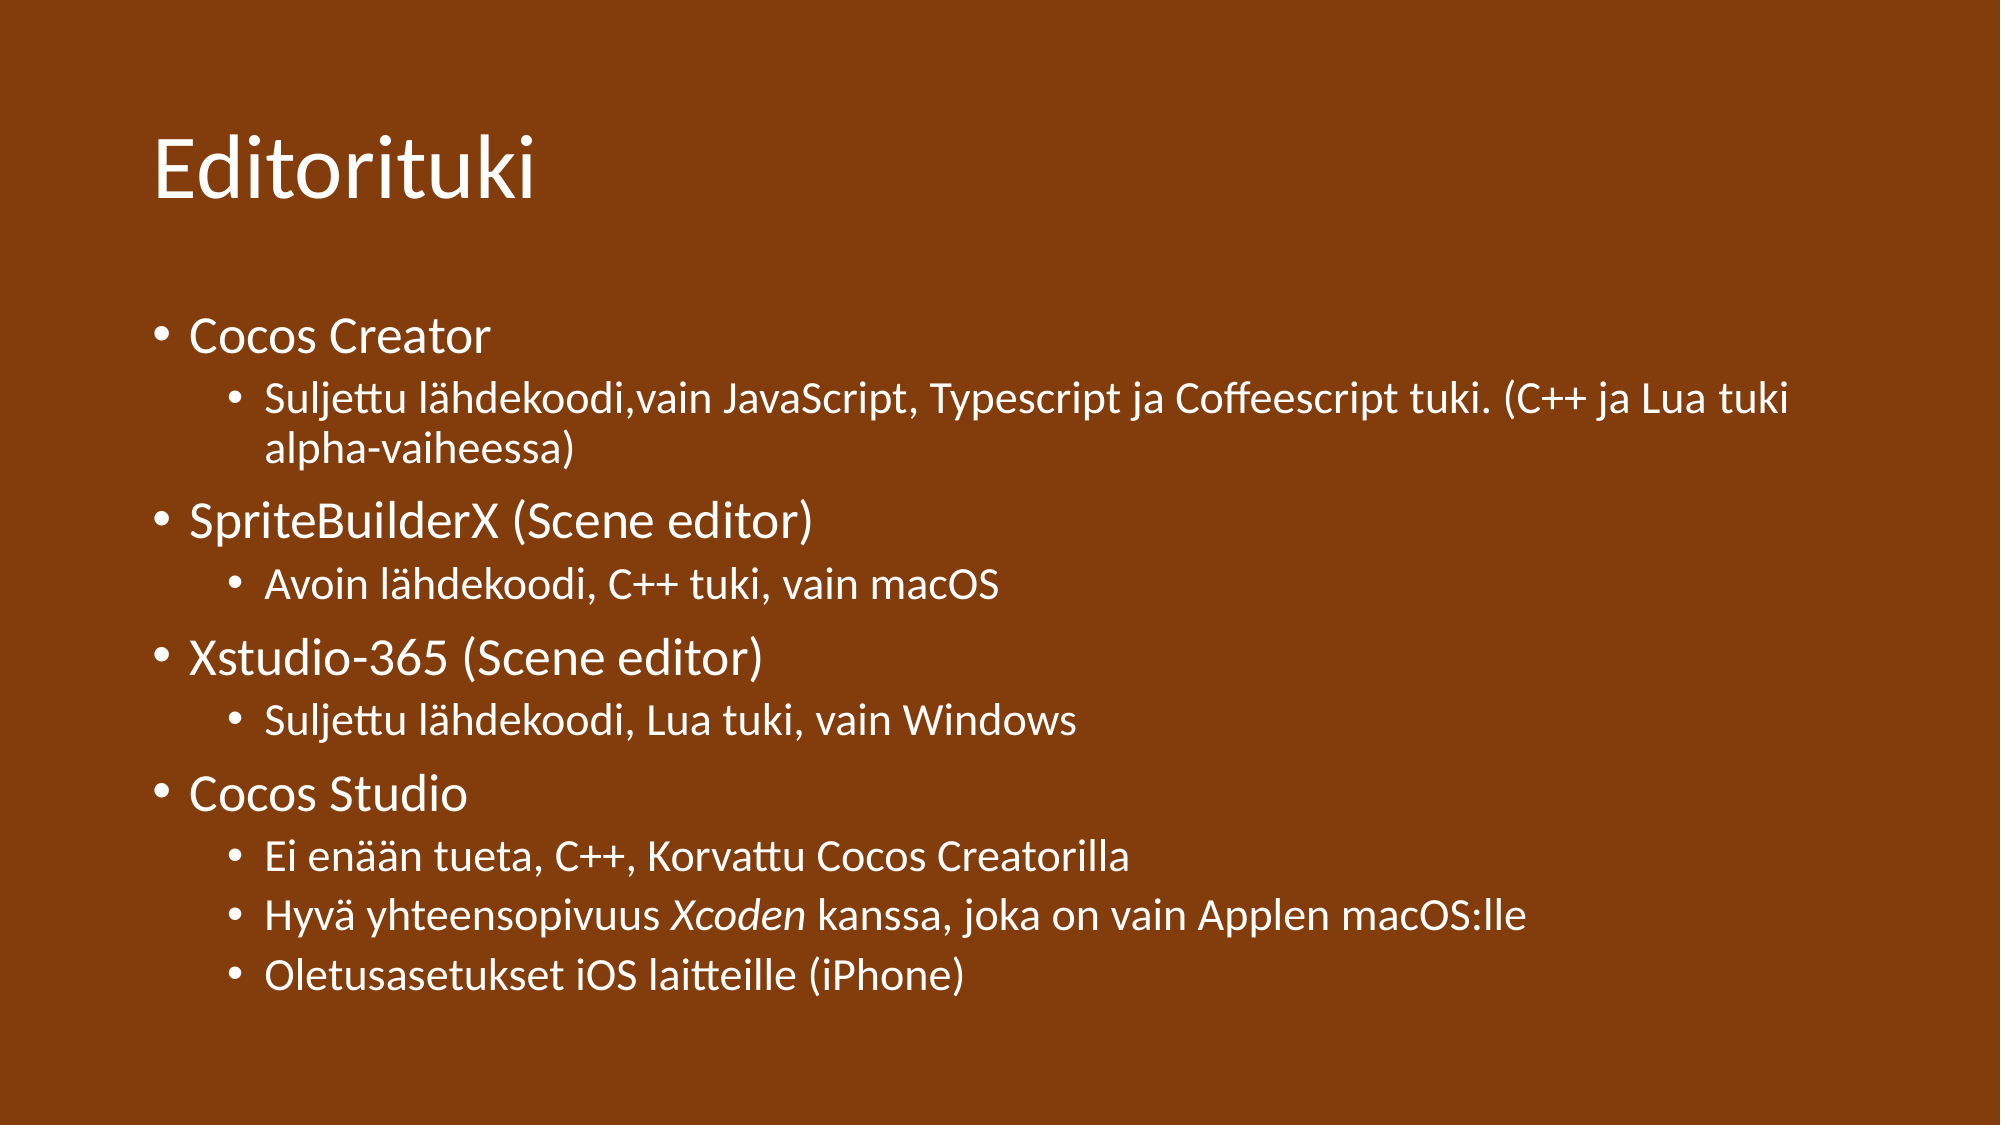

# Editorituki
Cocos Creator
Suljettu lähdekoodi,vain JavaScript, Typescript ja Coffeescript tuki. (C++ ja Lua tuki alpha-vaiheessa)
SpriteBuilderX (Scene editor)
Avoin lähdekoodi, C++ tuki, vain macOS
Xstudio-365 (Scene editor)
Suljettu lähdekoodi, Lua tuki, vain Windows
Cocos Studio
Ei enään tueta, C++, Korvattu Cocos Creatorilla
Hyvä yhteensopivuus Xcoden kanssa, joka on vain Applen macOS:lle
Oletusasetukset iOS laitteille (iPhone)